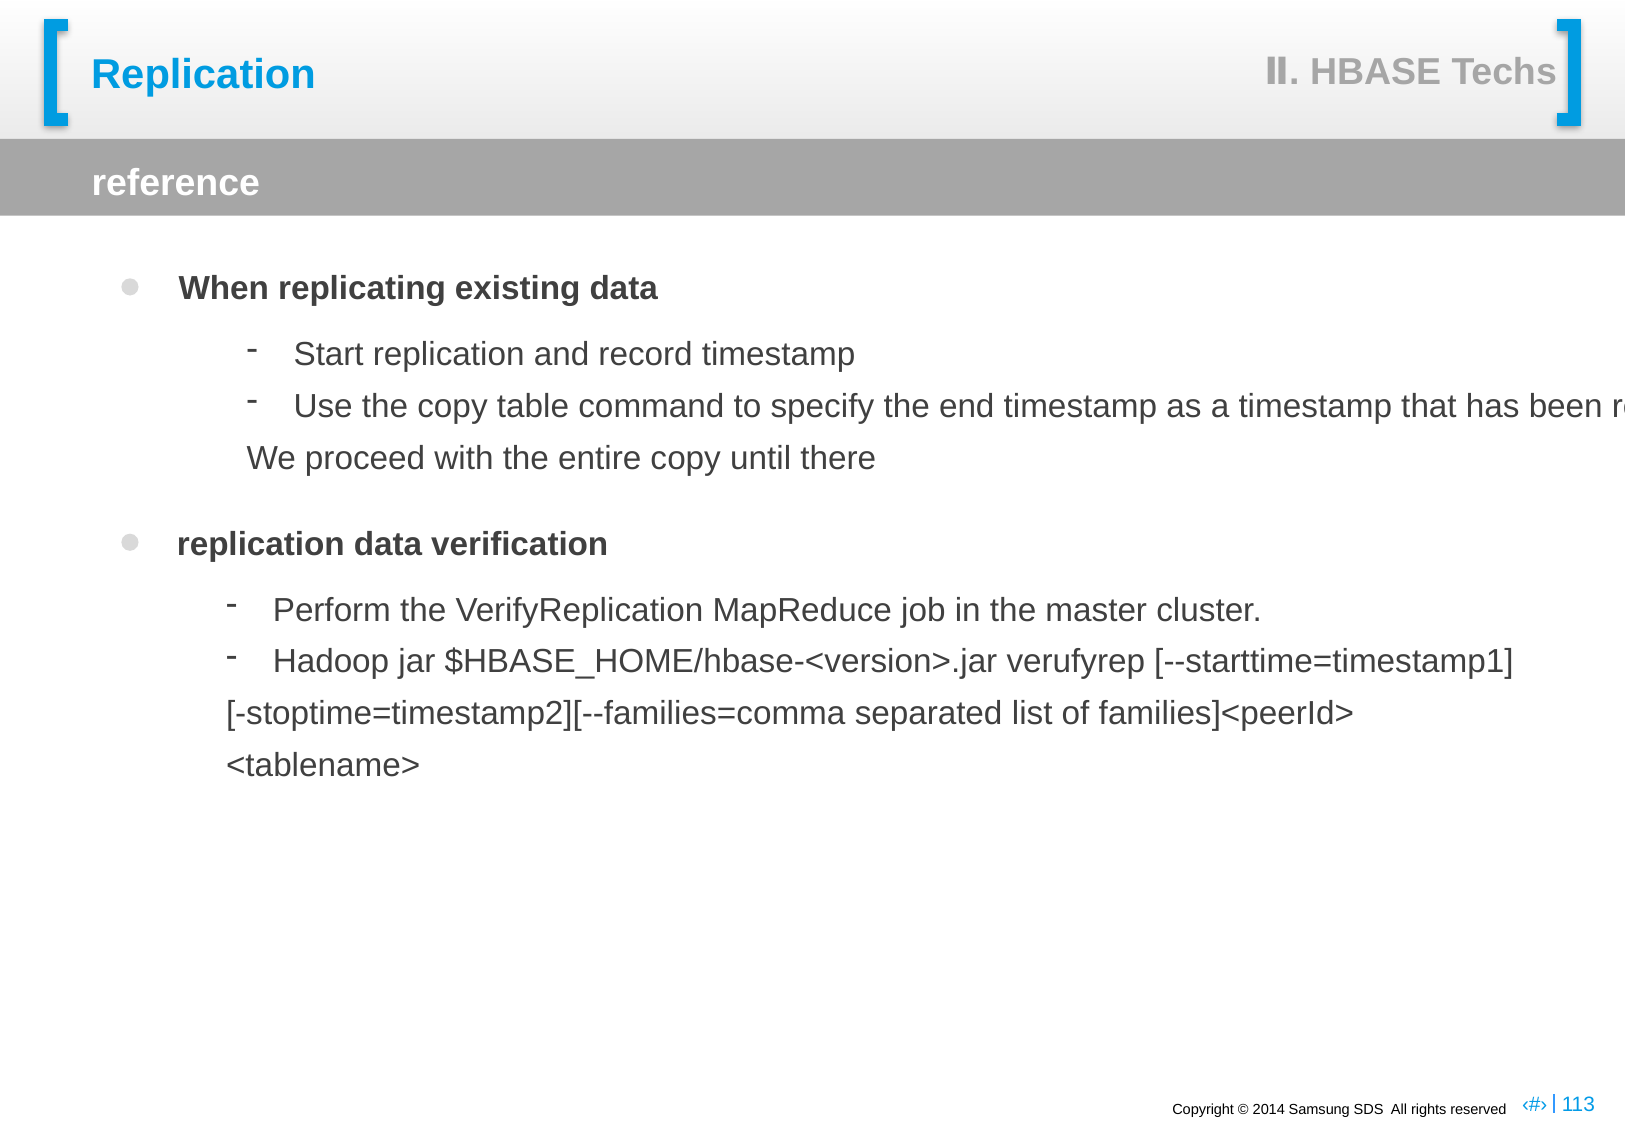

Ⅱ. HBASE Techs
# Replication

reference
When replicating existing data

Start replication and record timestamp
Use the copy table command to specify the end timestamp as a timestamp that has been recorded before.
We proceed with the entire copy until there
replication data verification

Perform the VerifyReplication MapReduce job in the master cluster.
Hadoop jar $HBASE_HOME/hbase-<version>.jar verufyrep [--starttime=timestamp1]
[-stoptime=timestamp2][--families=comma separated list of families]<peerId>
<tablename>